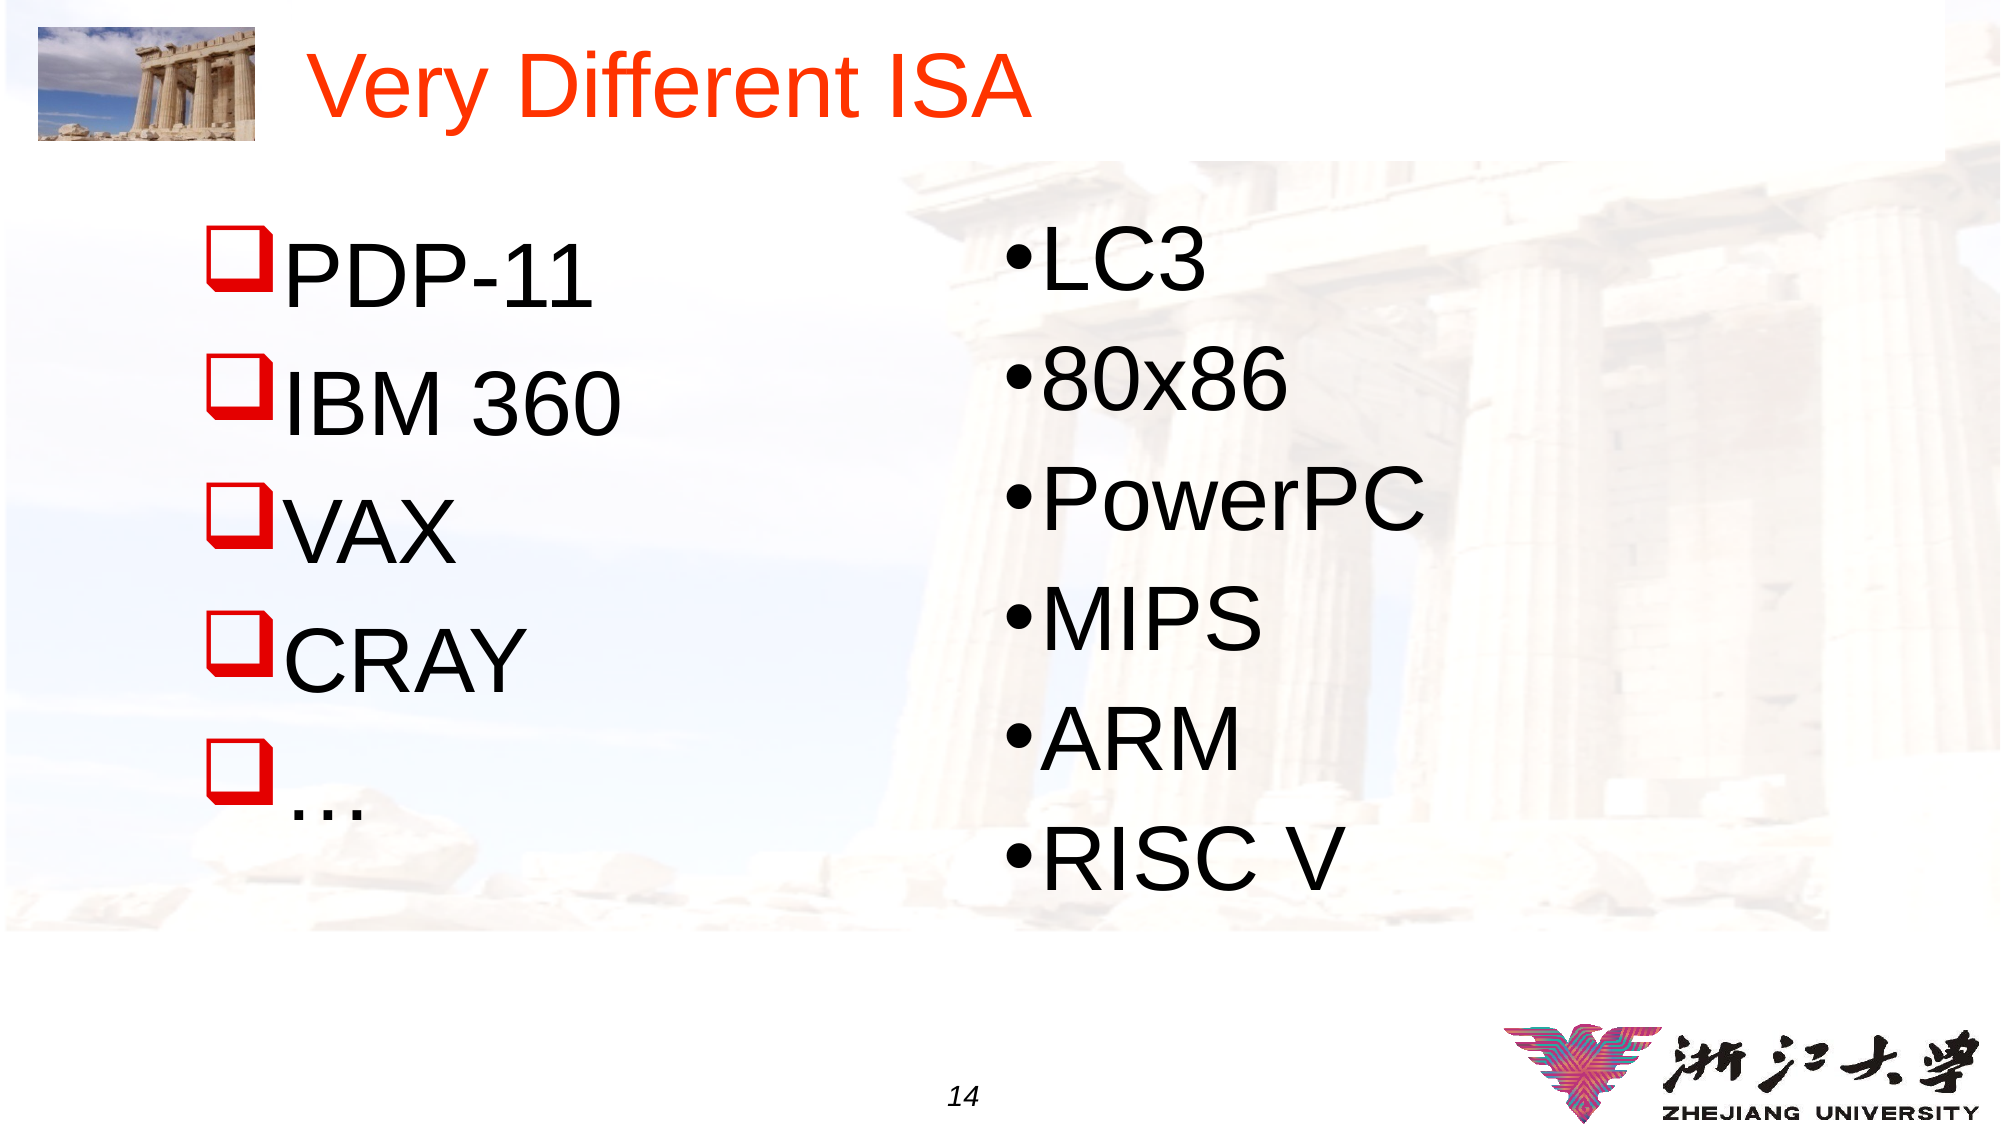

# Very Different ISA
LC3
80x86
PowerPC
MIPS
ARM
RISC V
PDP-11
IBM 360
VAX
CRAY
…